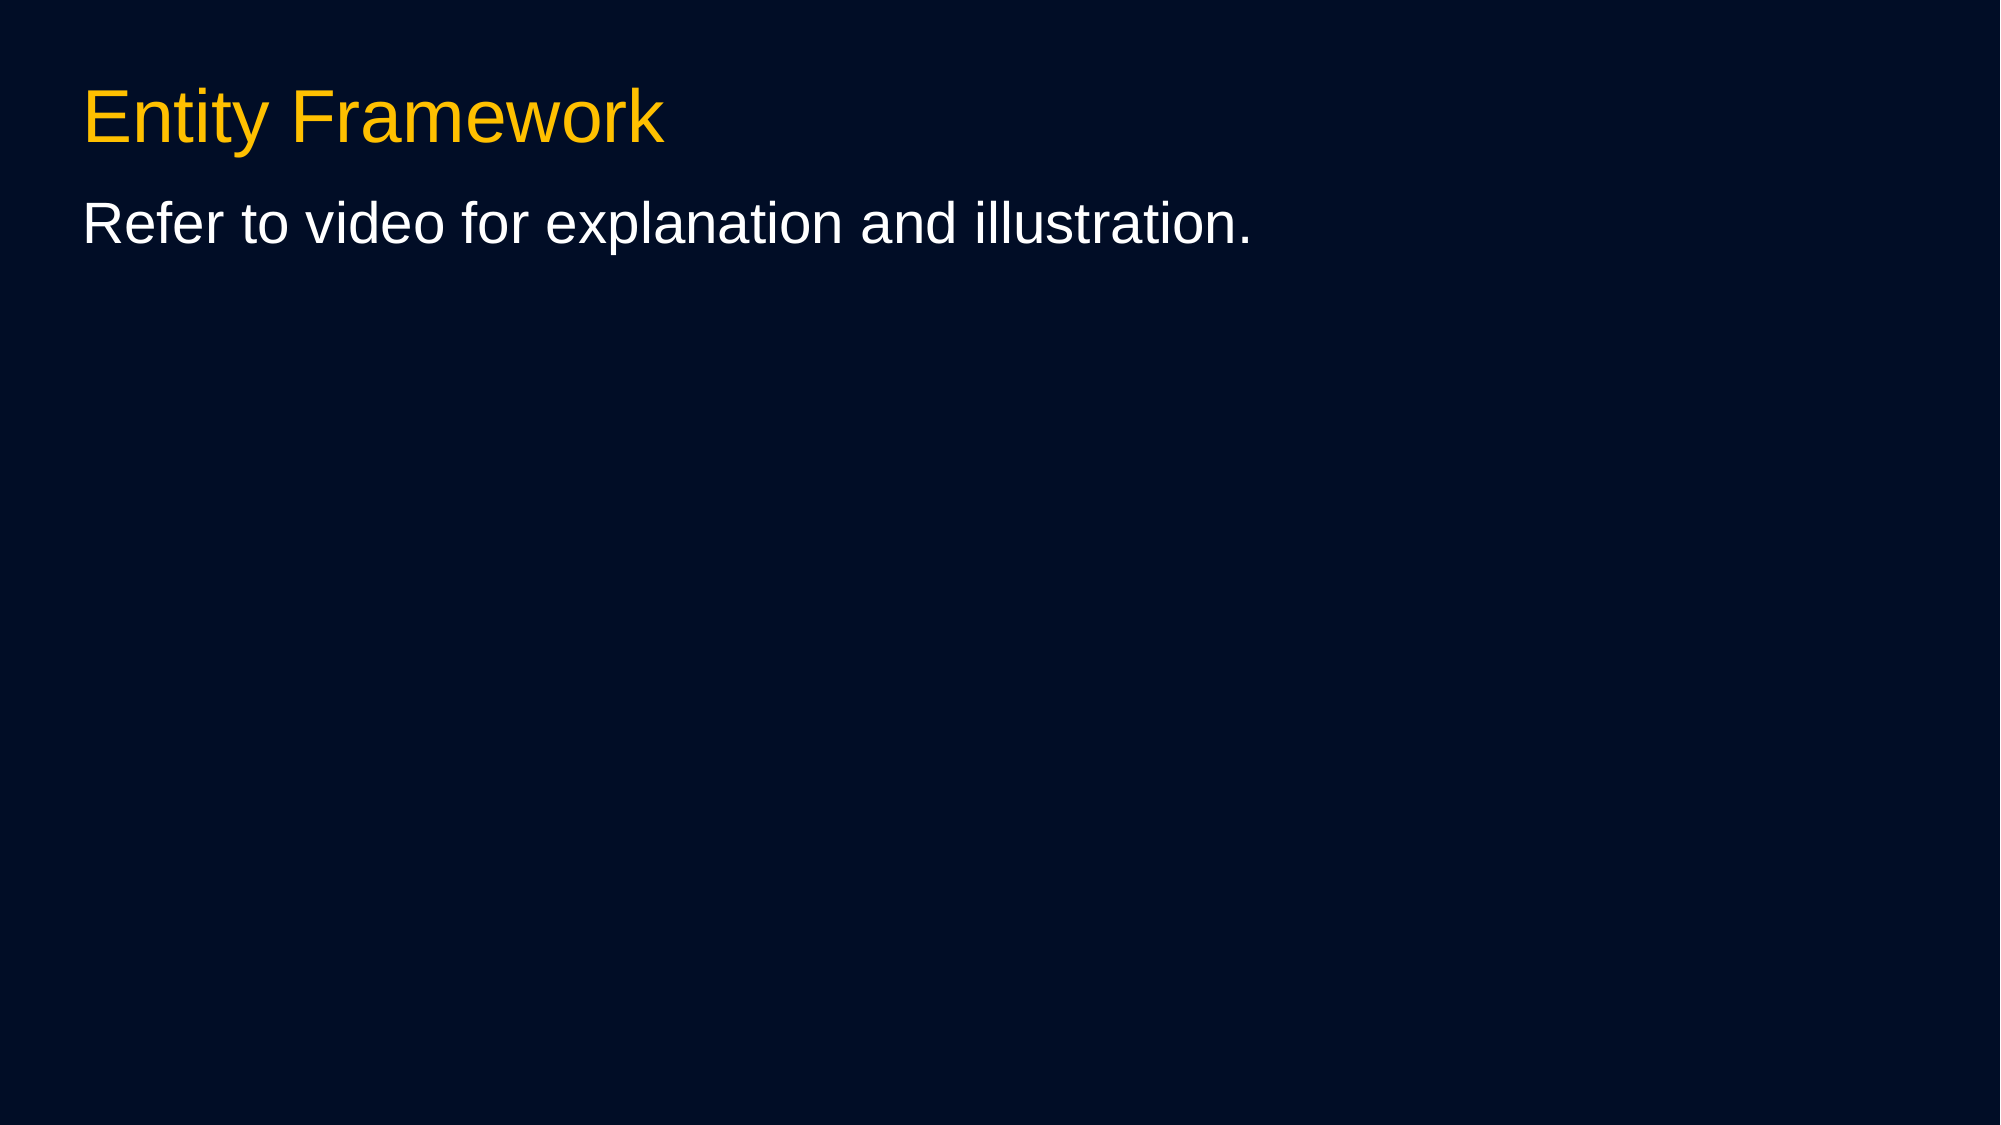

# Entity Framework
Refer to video for explanation and illustration.